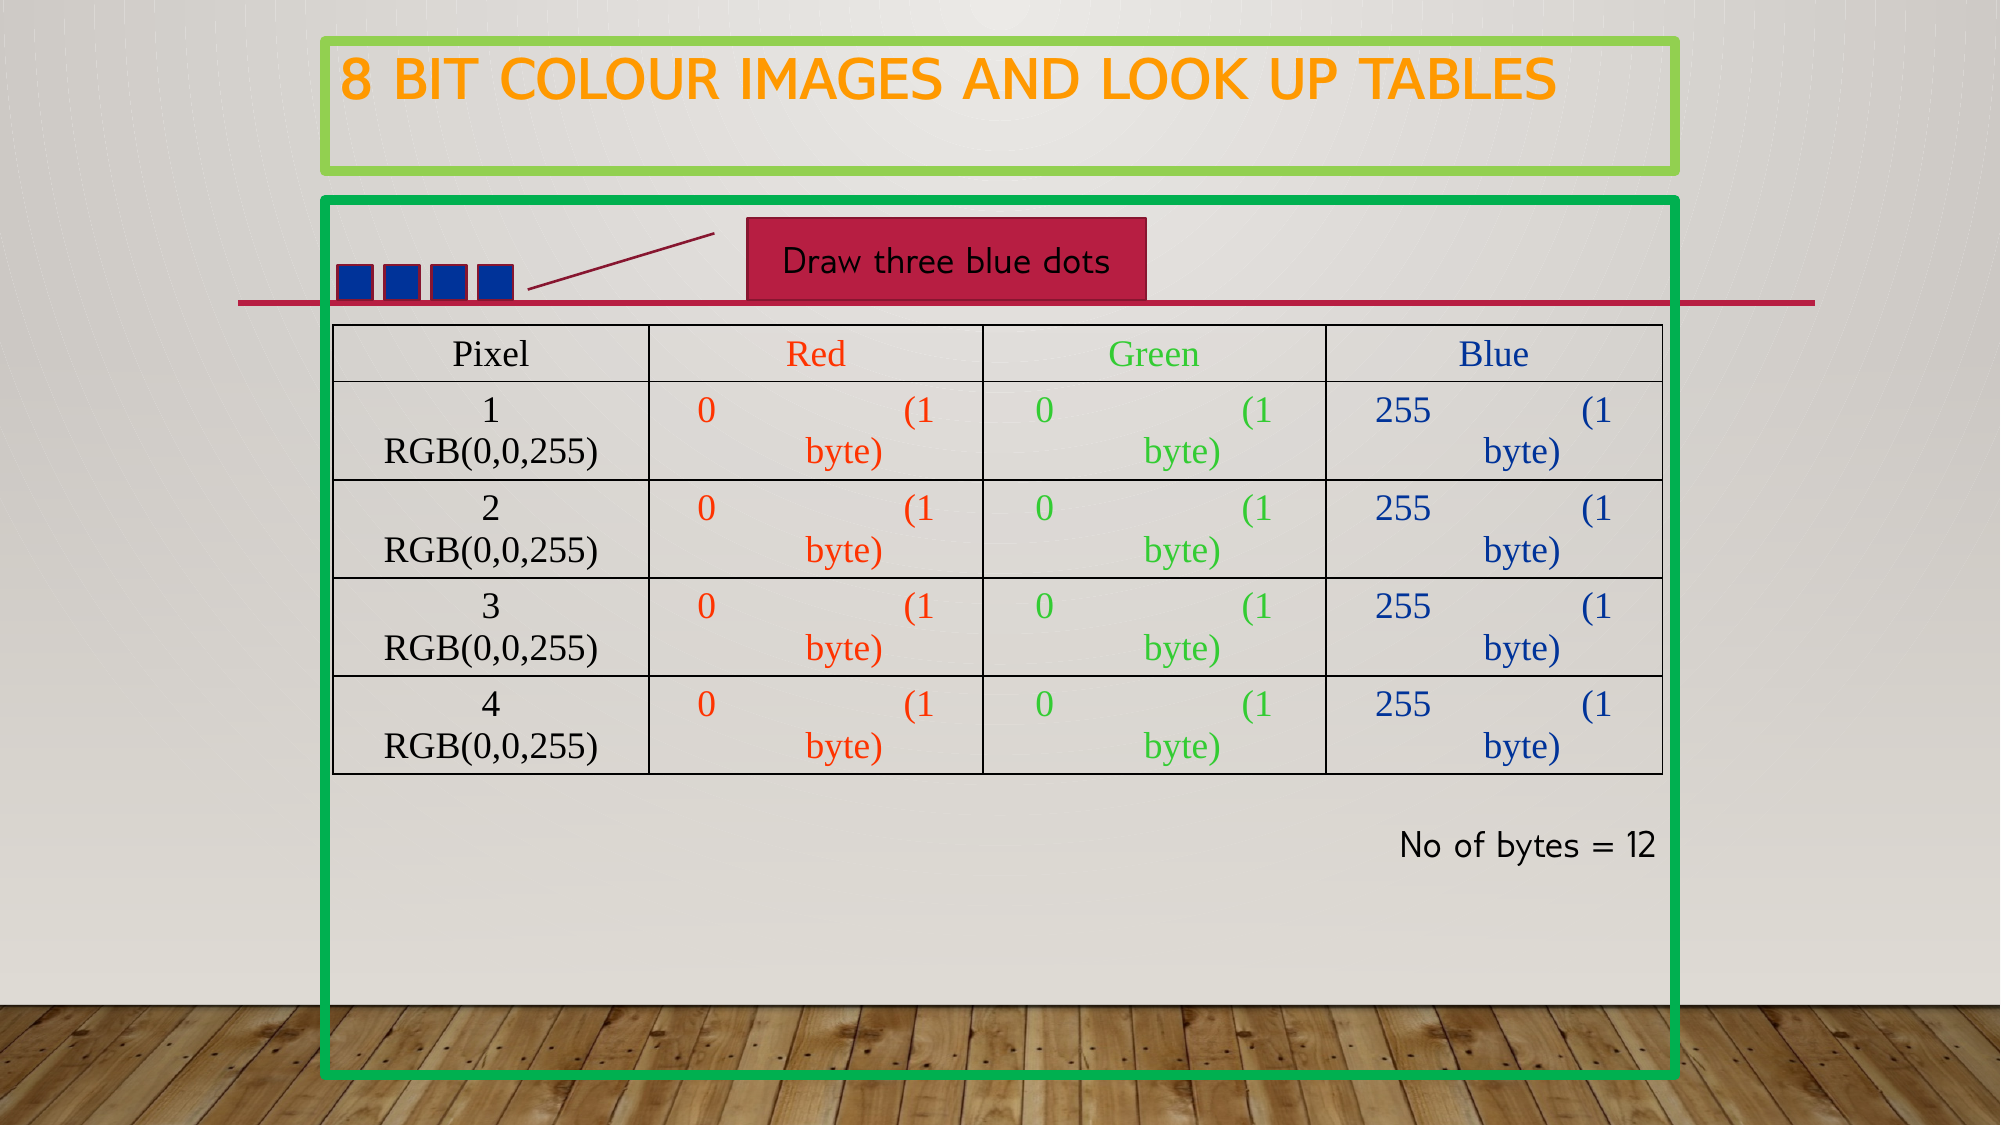

# 8 bit Colour Images and Look up Tables

Draw three blue dots

| Pixel | Red | Green | Blue |
| --- | --- | --- | --- |
| 1 RGB(0,0,255) | 0 (1 byte) | 0 (1 byte) | 255 (1 byte) |
| 2 RGB(0,0,255) | 0 (1 byte) | 0 (1 byte) | 255 (1 byte) |
| 3 RGB(0,0,255) | 0 (1 byte) | 0 (1 byte) | 255 (1 byte) |
| 4 RGB(0,0,255) | 0 (1 byte) | 0 (1 byte) | 255 (1 byte) |
No of bytes = 12